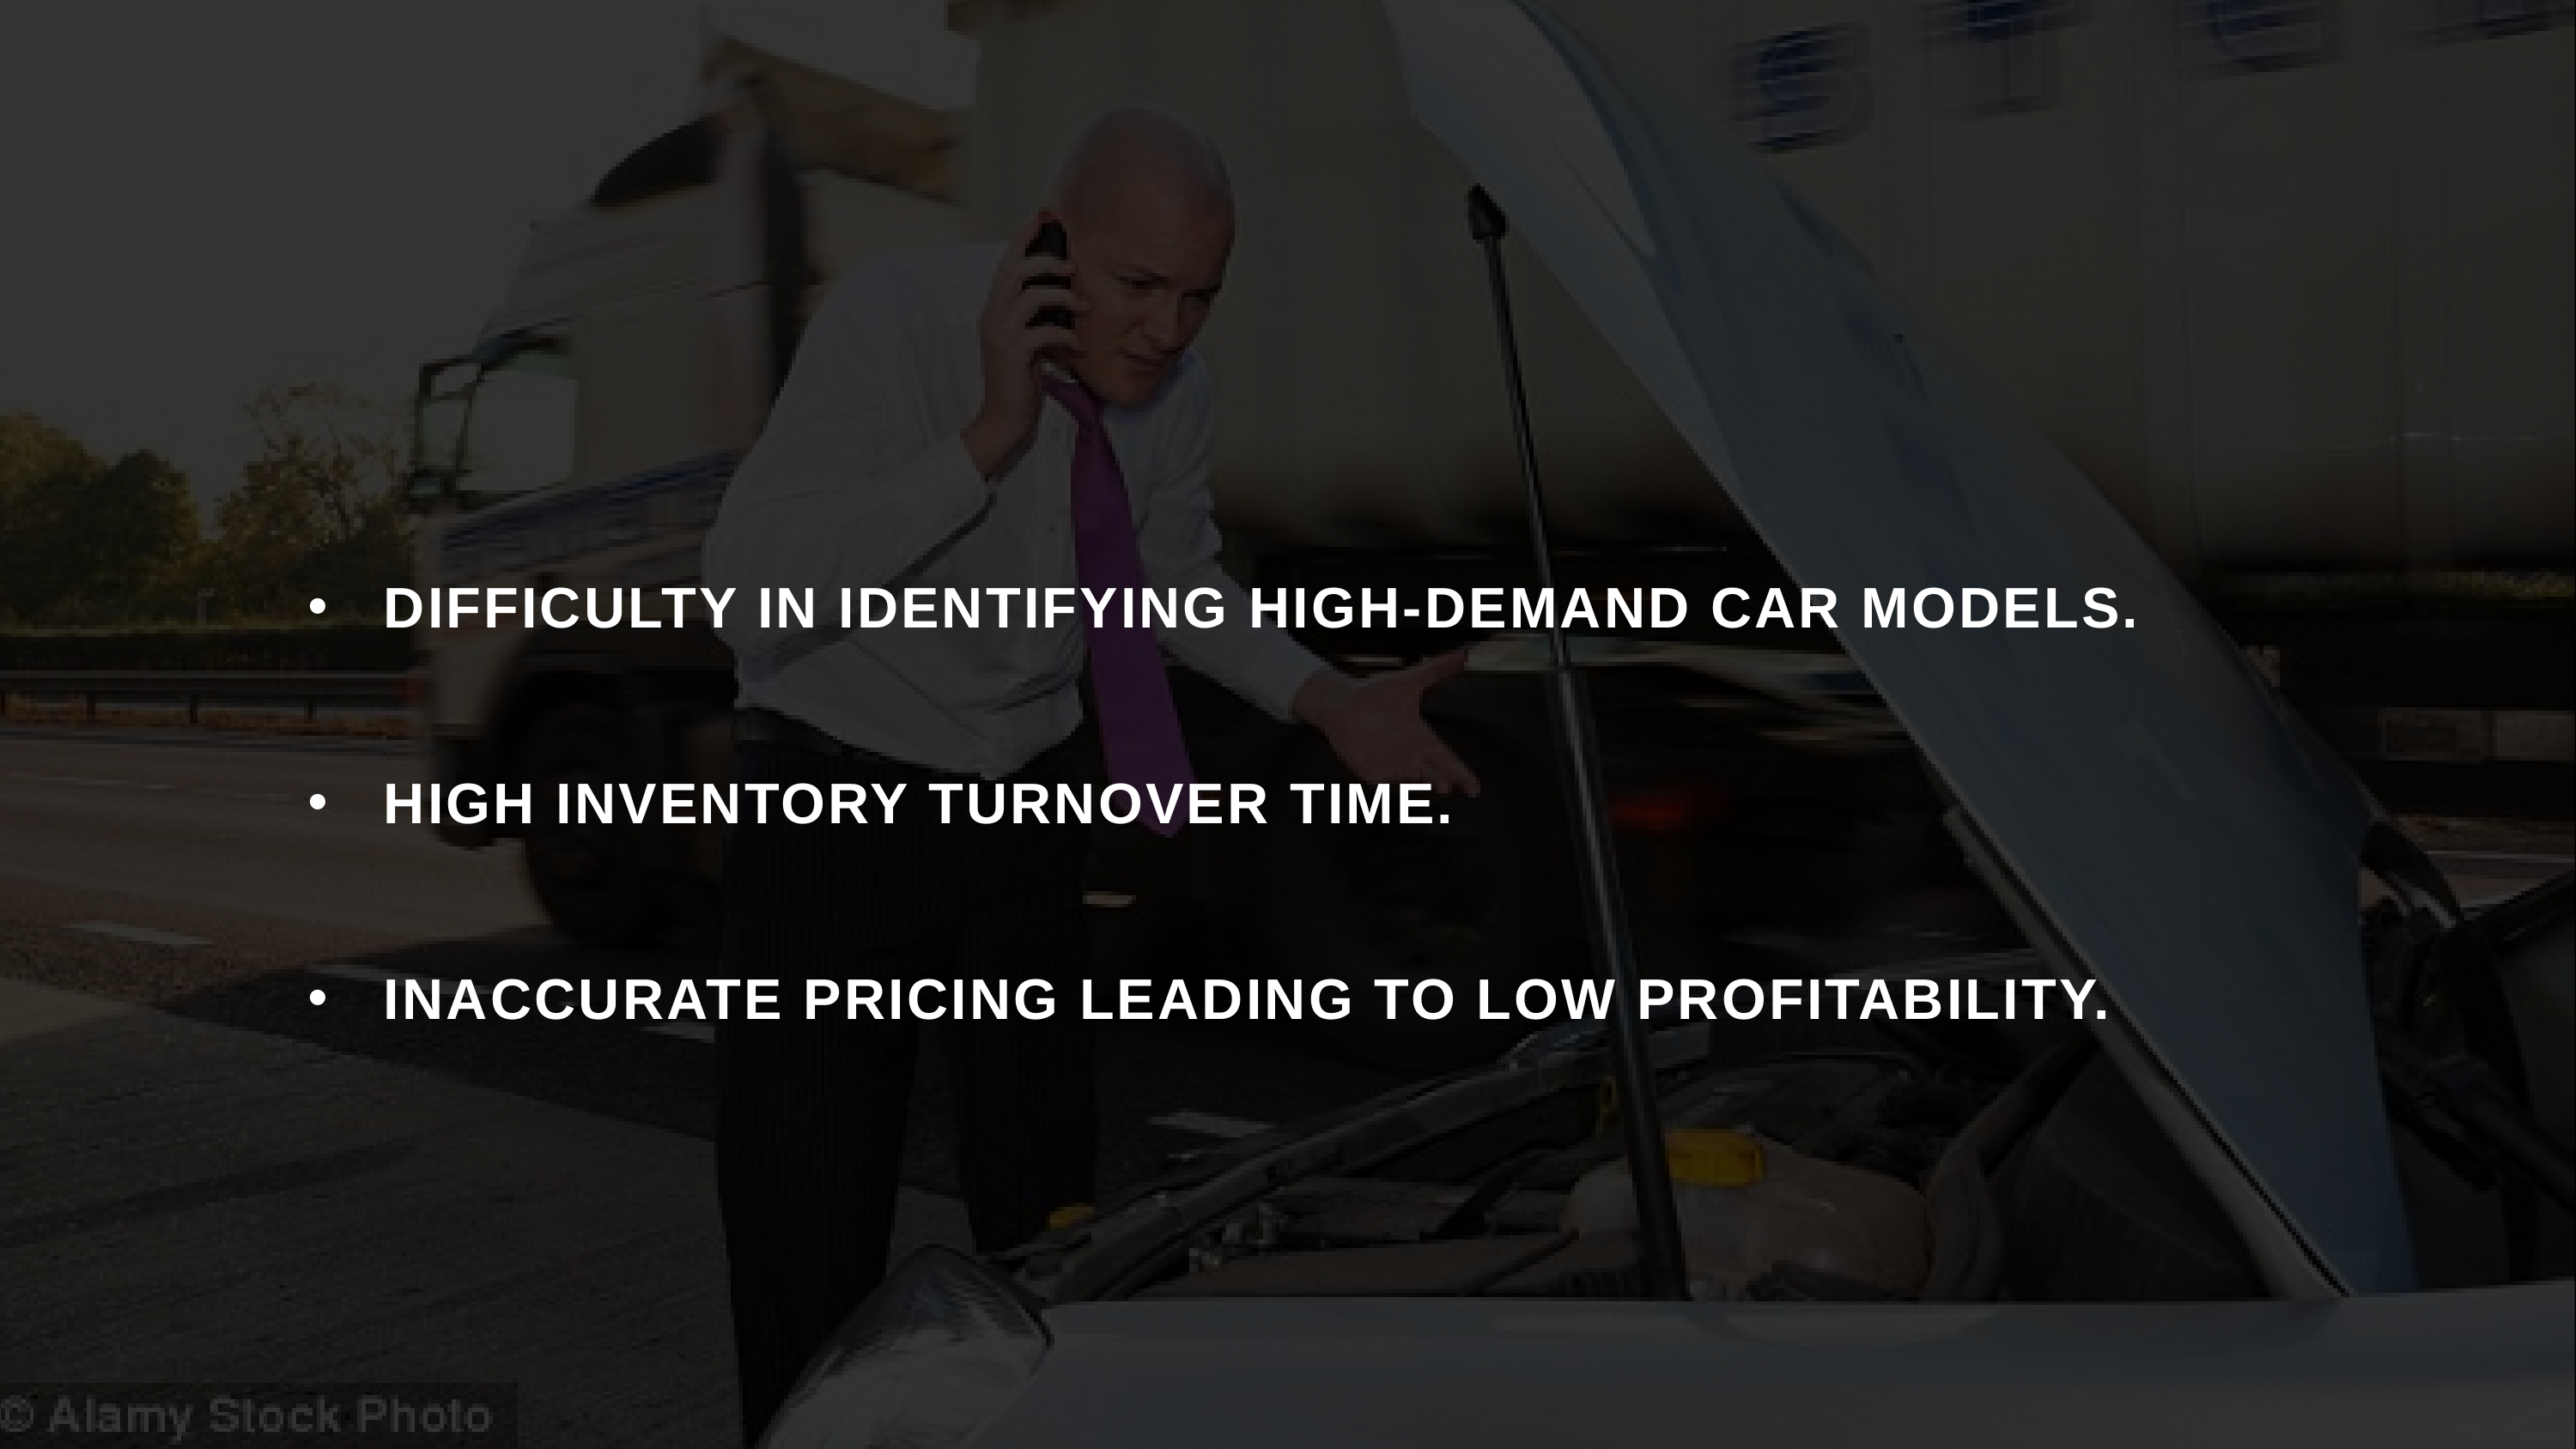

DIFFICULTY IN IDENTIFYING HIGH-DEMAND CAR MODELS.
HIGH INVENTORY TURNOVER TIME.
INACCURATE PRICING LEADING TO LOW PROFITABILITY.